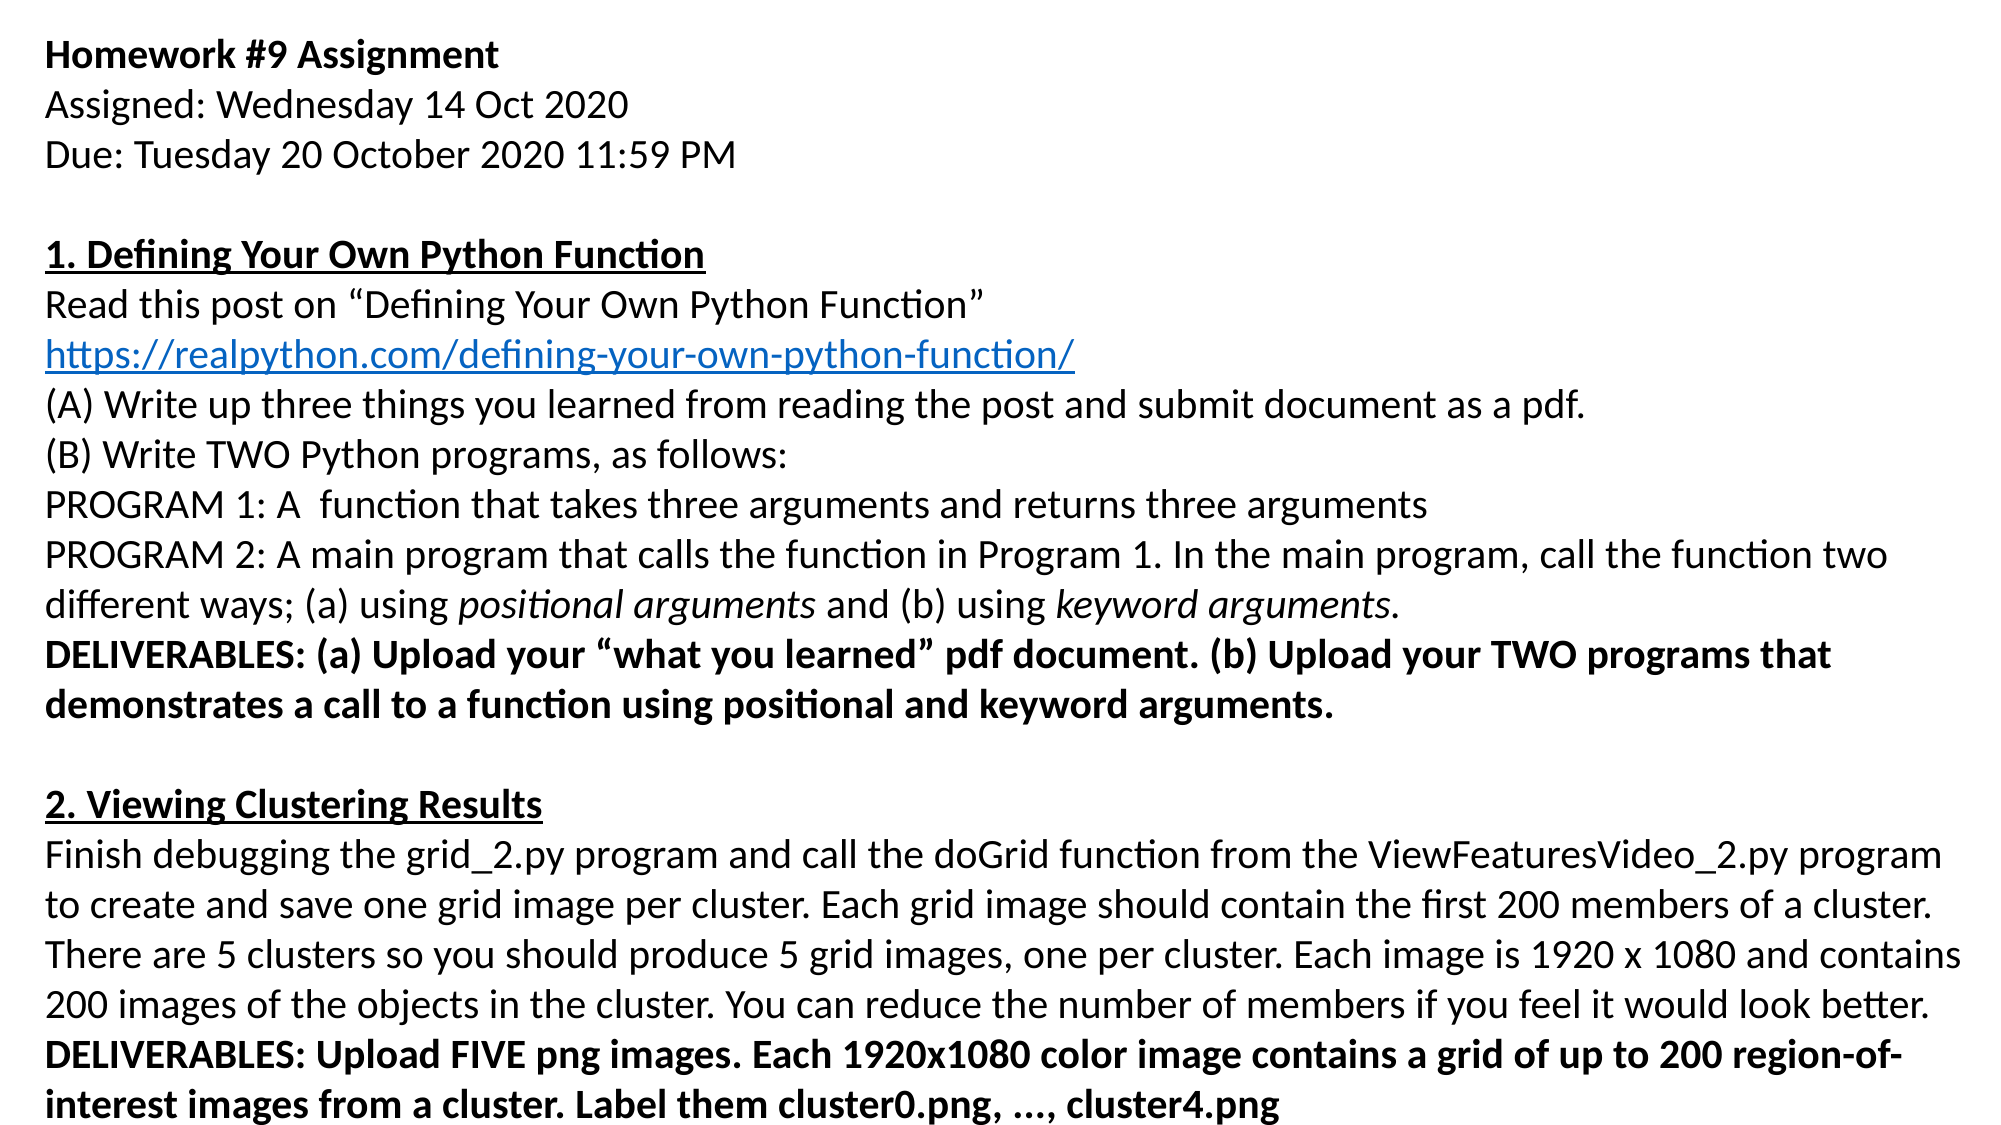

Homework #9 Assignment
Assigned: Wednesday 14 Oct 2020
Due: Tuesday 20 October 2020 11:59 PM
1. Defining Your Own Python Function
Read this post on “Defining Your Own Python Function”
https://realpython.com/defining-your-own-python-function/
(A) Write up three things you learned from reading the post and submit document as a pdf.
(B) Write TWO Python programs, as follows:
PROGRAM 1: A  function that takes three arguments and returns three arguments
PROGRAM 2: A main program that calls the function in Program 1. In the main program, call the function two different ways; (a) using positional arguments and (b) using keyword arguments.
DELIVERABLES: (a) Upload your “what you learned” pdf document. (b) Upload your TWO programs that demonstrates a call to a function using positional and keyword arguments.

2. Viewing Clustering Results
Finish debugging the grid_2.py program and call the doGrid function from the ViewFeaturesVideo_2.py program to create and save one grid image per cluster. Each grid image should contain the first 200 members of a cluster. There are 5 clusters so you should produce 5 grid images, one per cluster. Each image is 1920 x 1080 and contains 200 images of the objects in the cluster. You can reduce the number of members if you feel it would look better.
DELIVERABLES: Upload FIVE png images. Each 1920x1080 color image contains a grid of up to 200 region-of-interest images from a cluster. Label them cluster0.png, ..., cluster4.png